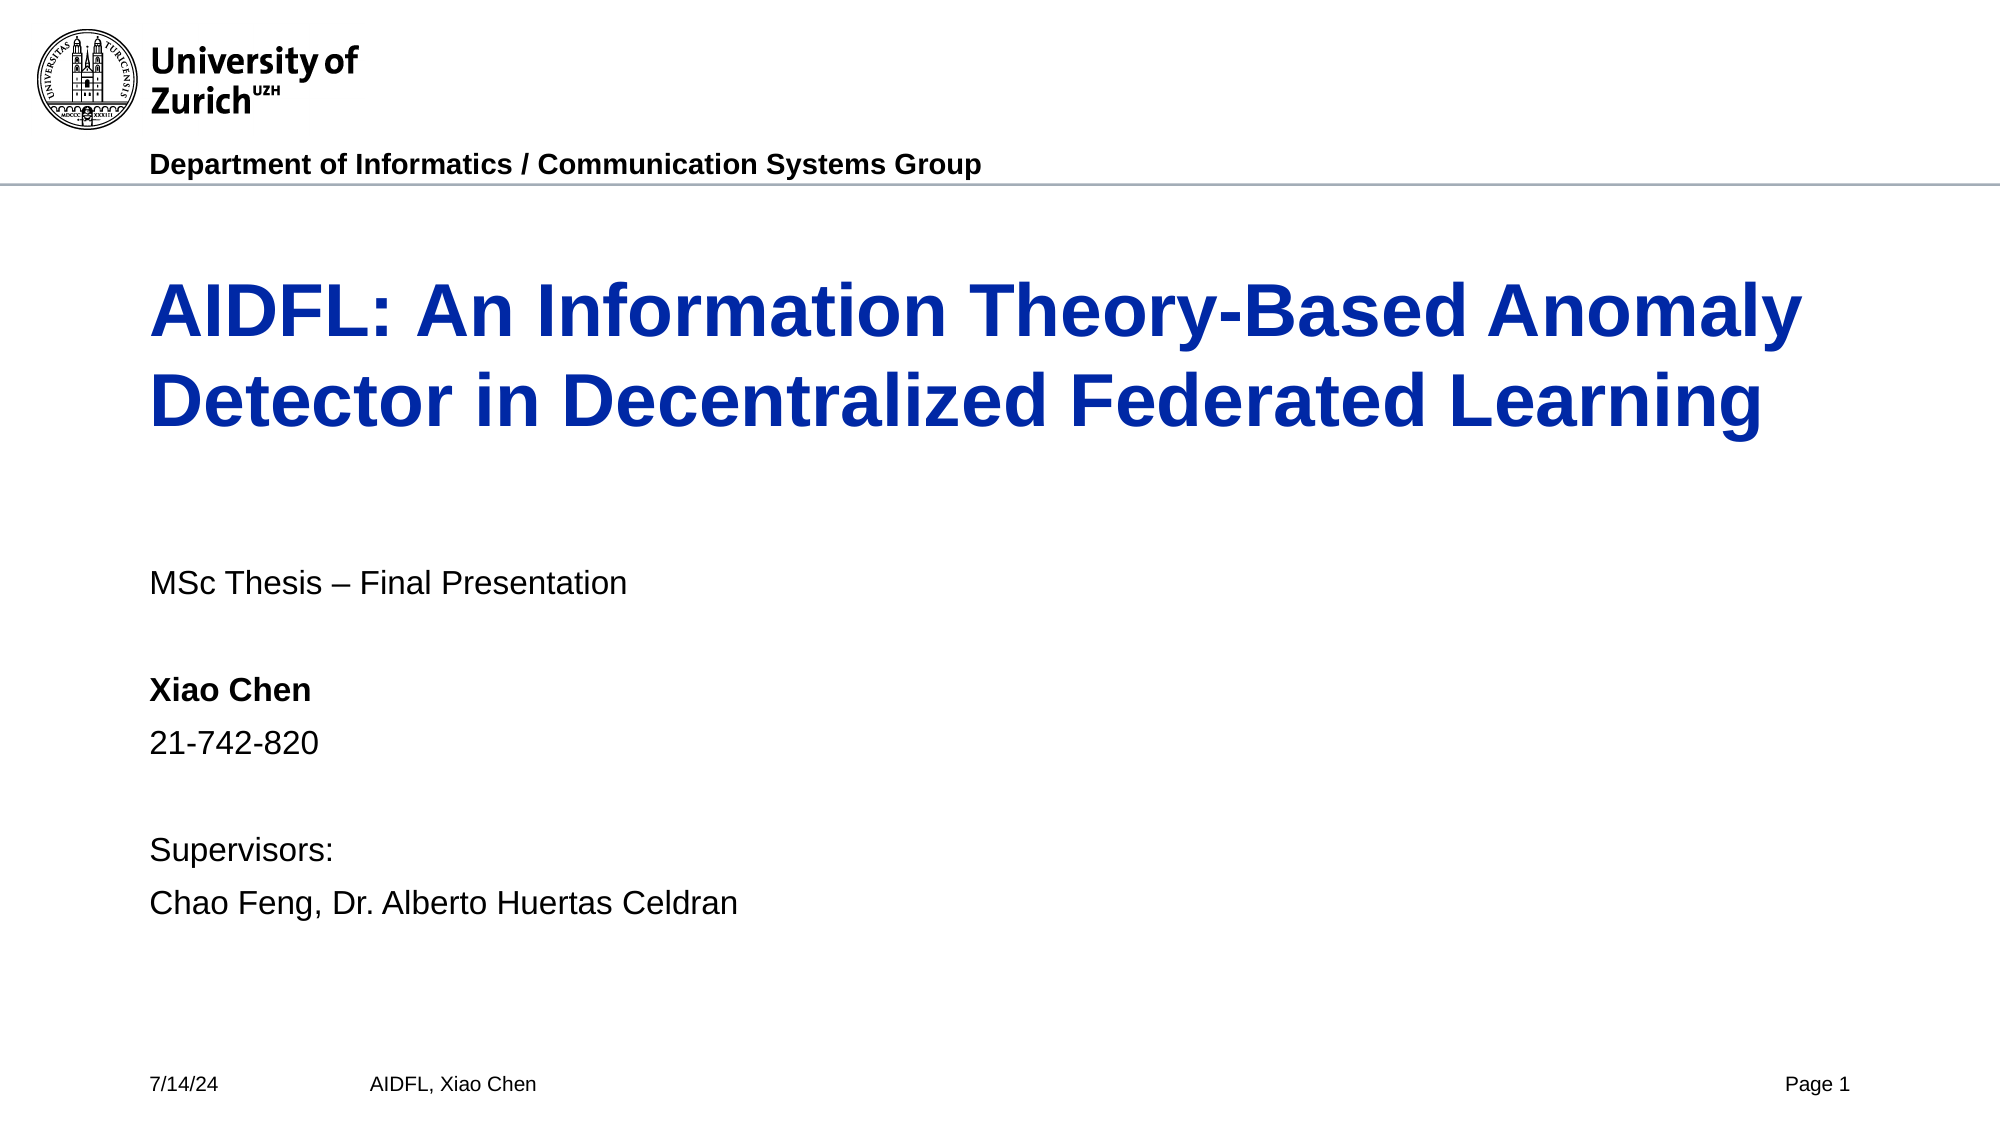

# AIDFL: An Information Theory-Based Anomaly Detector in Decentralized Federated Learning
MSc Thesis – Final Presentation

Xiao Chen
21-742-820

Supervisors:
Chao Feng, Dr. Alberto Huertas Celdran
7/14/24
AIDFL, Xiao Chen
Page 1